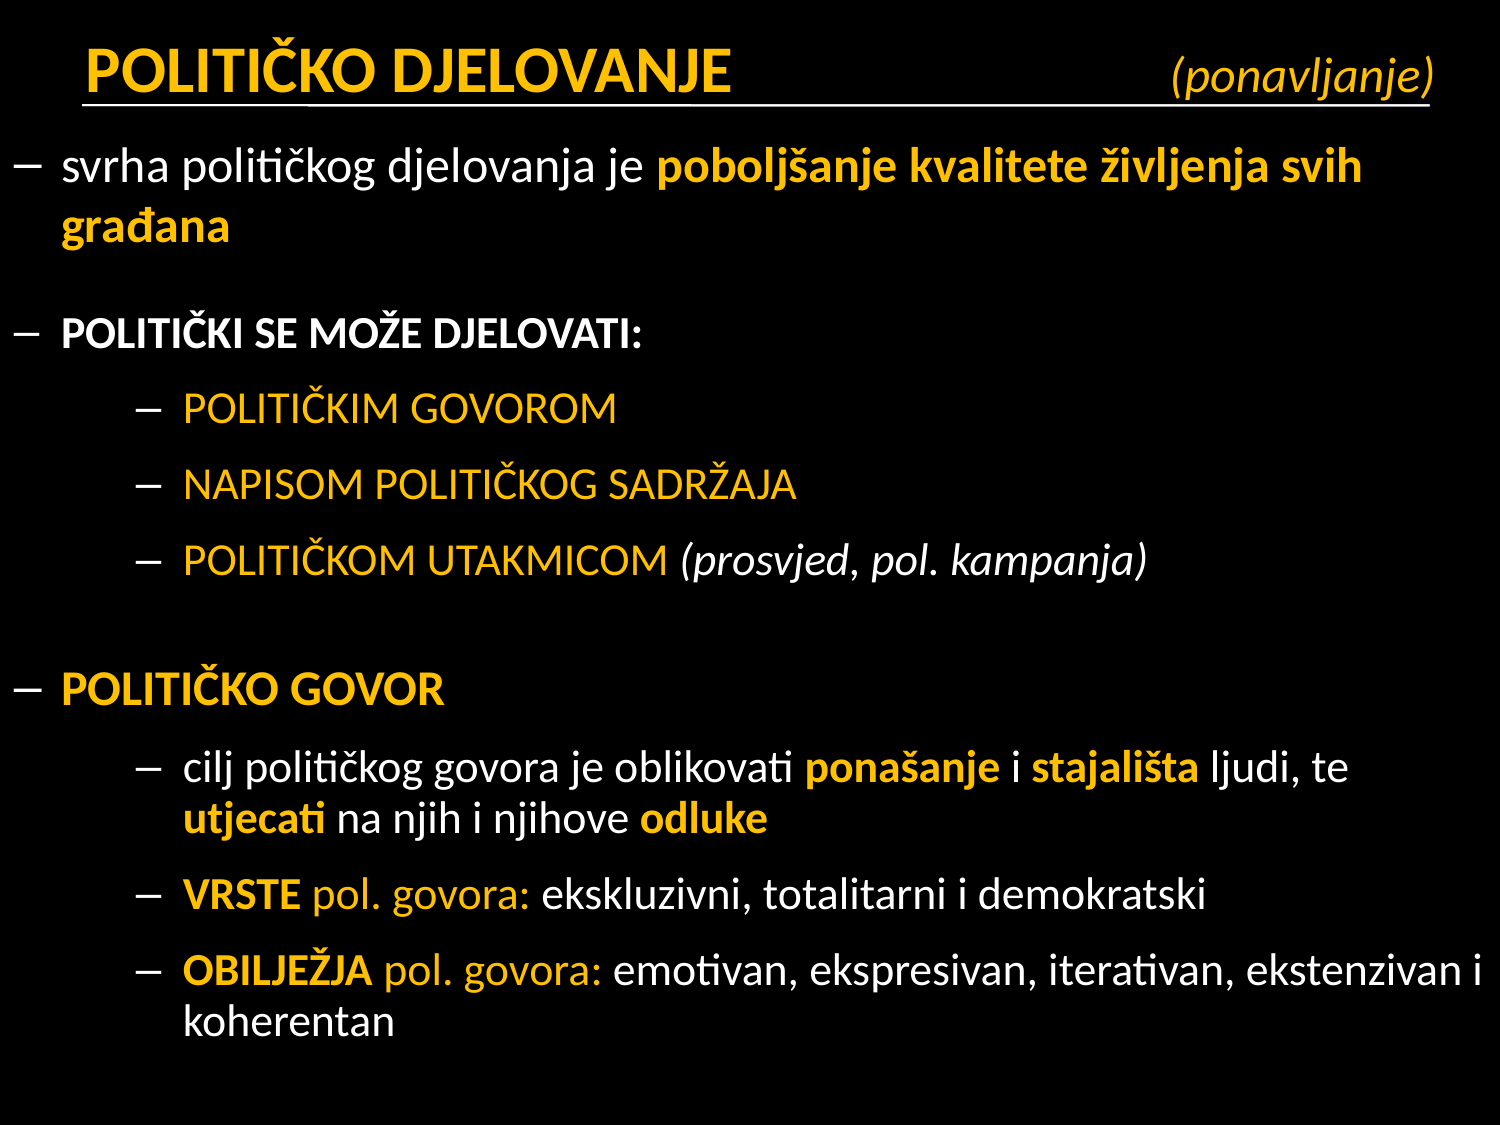

POLITIČKO DJELOVANJE	     			 (ponavljanje)
svrha političkog djelovanja je poboljšanje kvalitete življenja svih građana
POLITIČKI SE MOŽE DJELOVATI:
POLITIČKIM GOVOROM
NAPISOM POLITIČKOG SADRŽAJA
POLITIČKOM UTAKMICOM (prosvjed, pol. kampanja)
POLITIČKO GOVOR
cilj političkog govora je oblikovati ponašanje i stajališta ljudi, te utjecati na njih i njihove odluke
VRSTE pol. govora: ekskluzivni, totalitarni i demokratski
OBILJEŽJA pol. govora: emotivan, ekspresivan, iterativan, ekstenzivan i koherentan